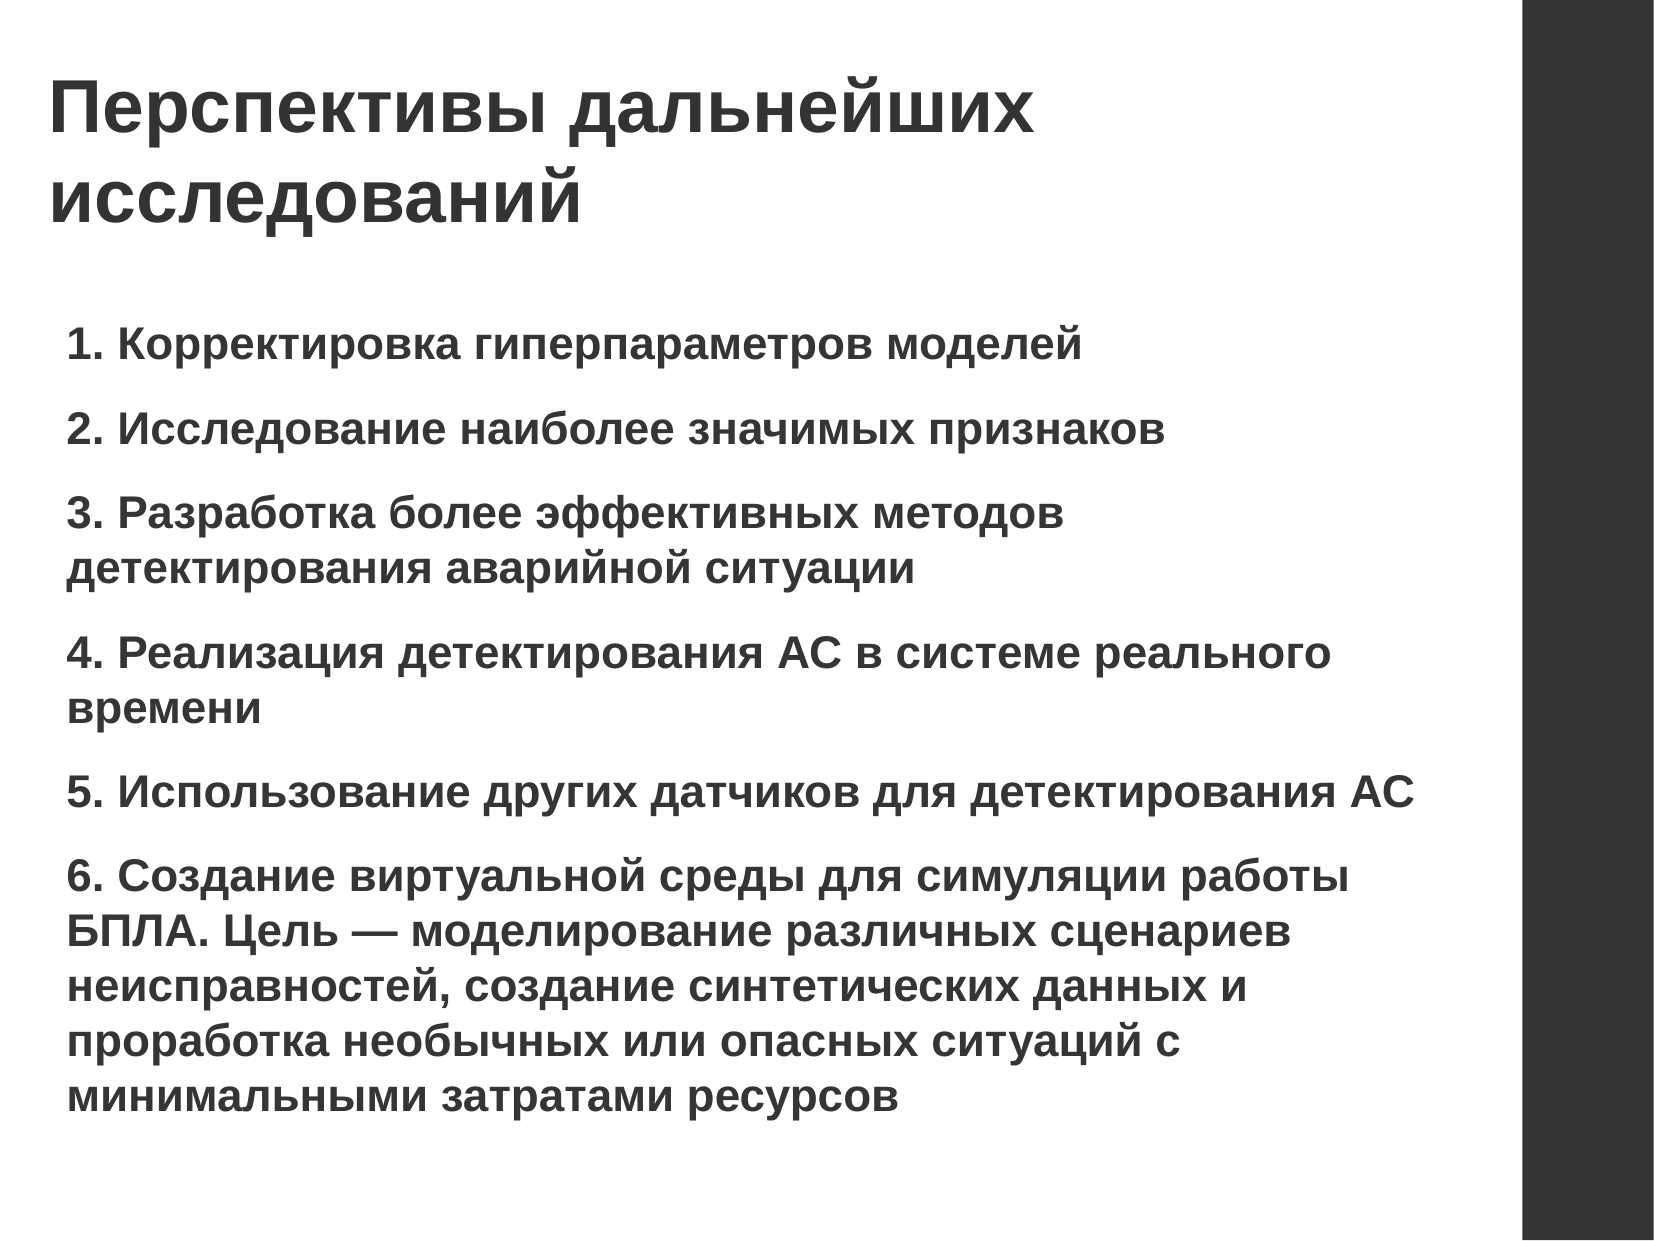

Перспективы дальнейших исследований
1. Корректировка гиперпараметров моделей
2. Исследование наиболее значимых признаков
3. Разработка более эффективных методов          детектирования аварийной ситуации
4. Реализация детектирования АС в системе реального времени
5. Использование других датчиков для детектирования АС
6. Создание виртуальной среды для симуляции работы     БПЛА. Цель — моделирование различных сценариев неисправностей, создание синтетических данных и проработка необычных или опасных ситуаций с минимальными затратами ресурсов